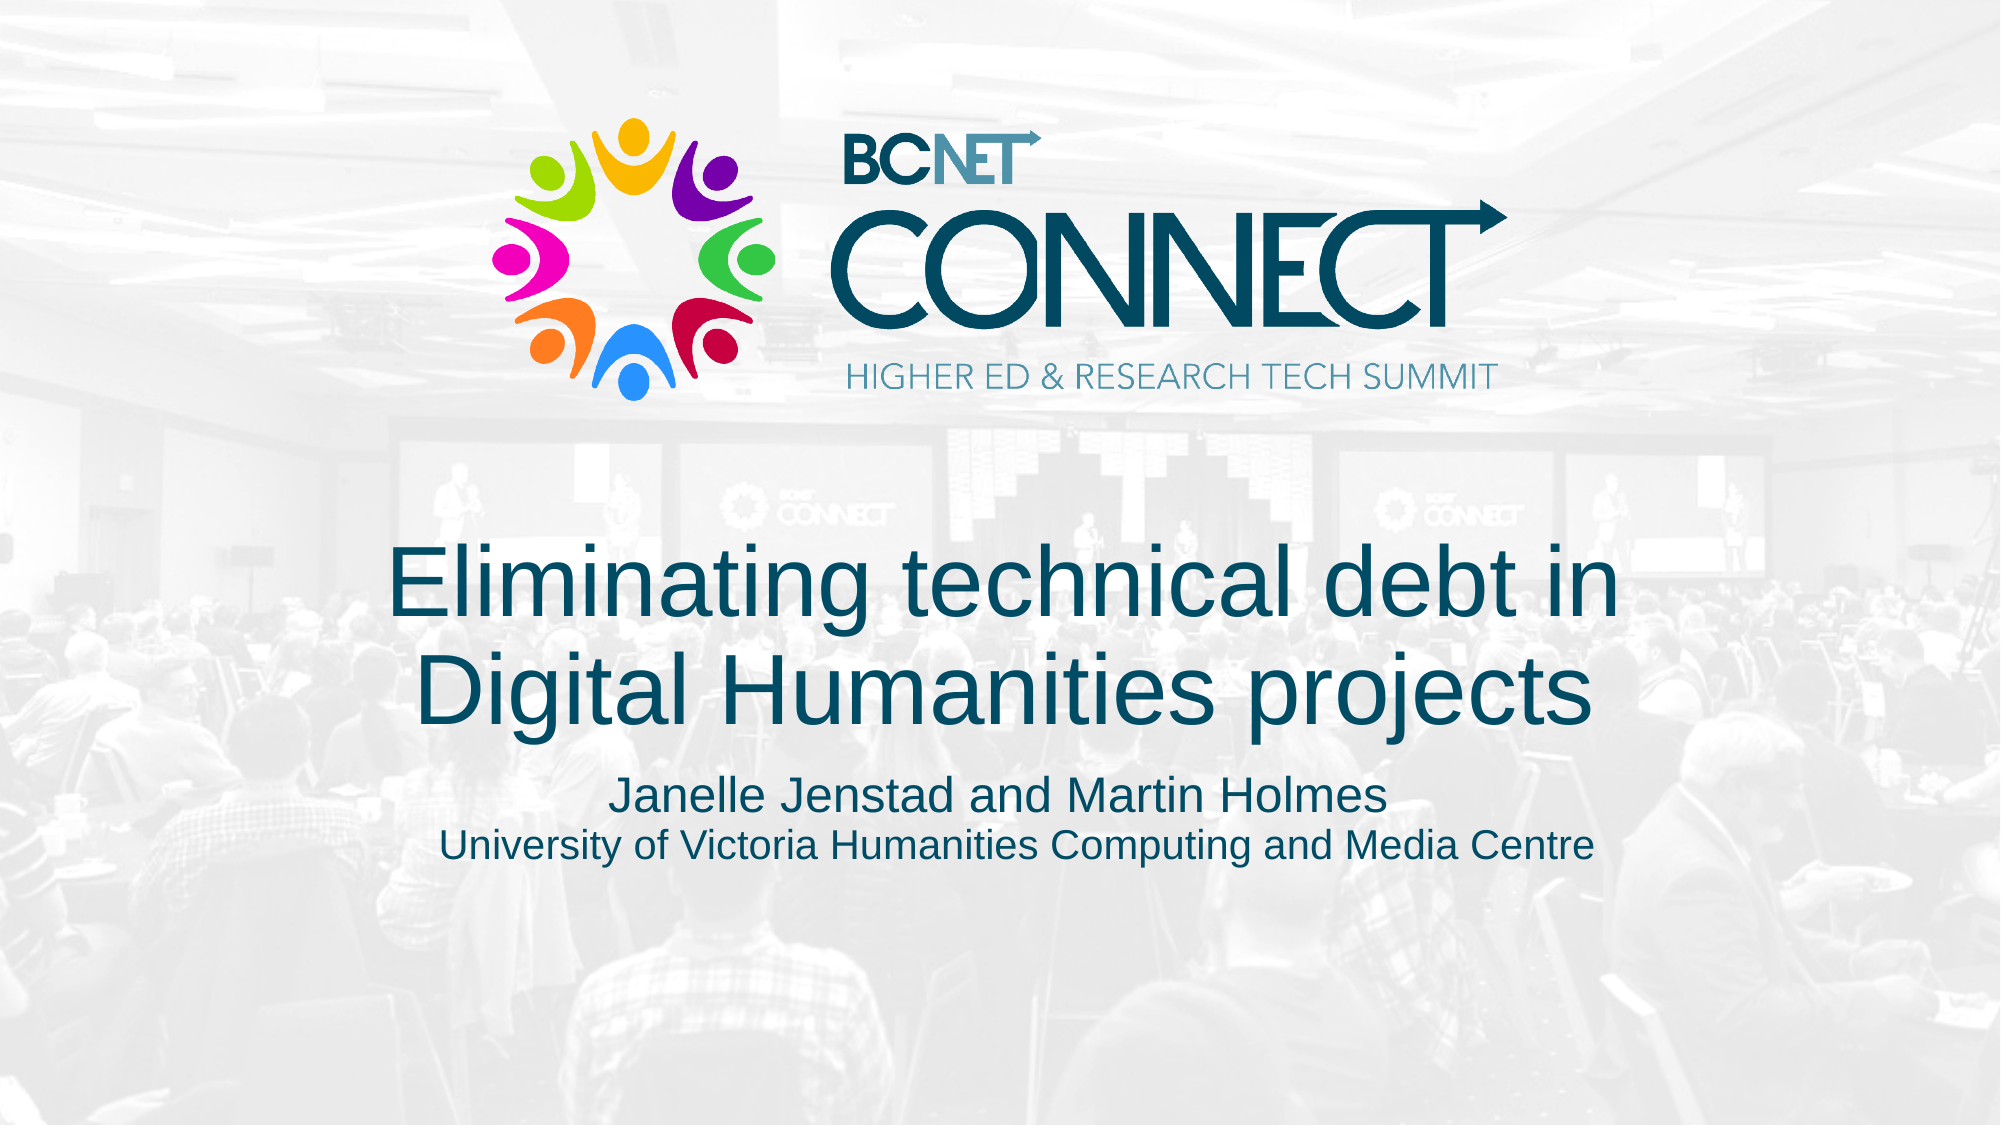

# Eliminating technical debt in Digital Humanities projects
Janelle Jenstad and Martin Holmes
University of Victoria Humanities Computing and Media Centre